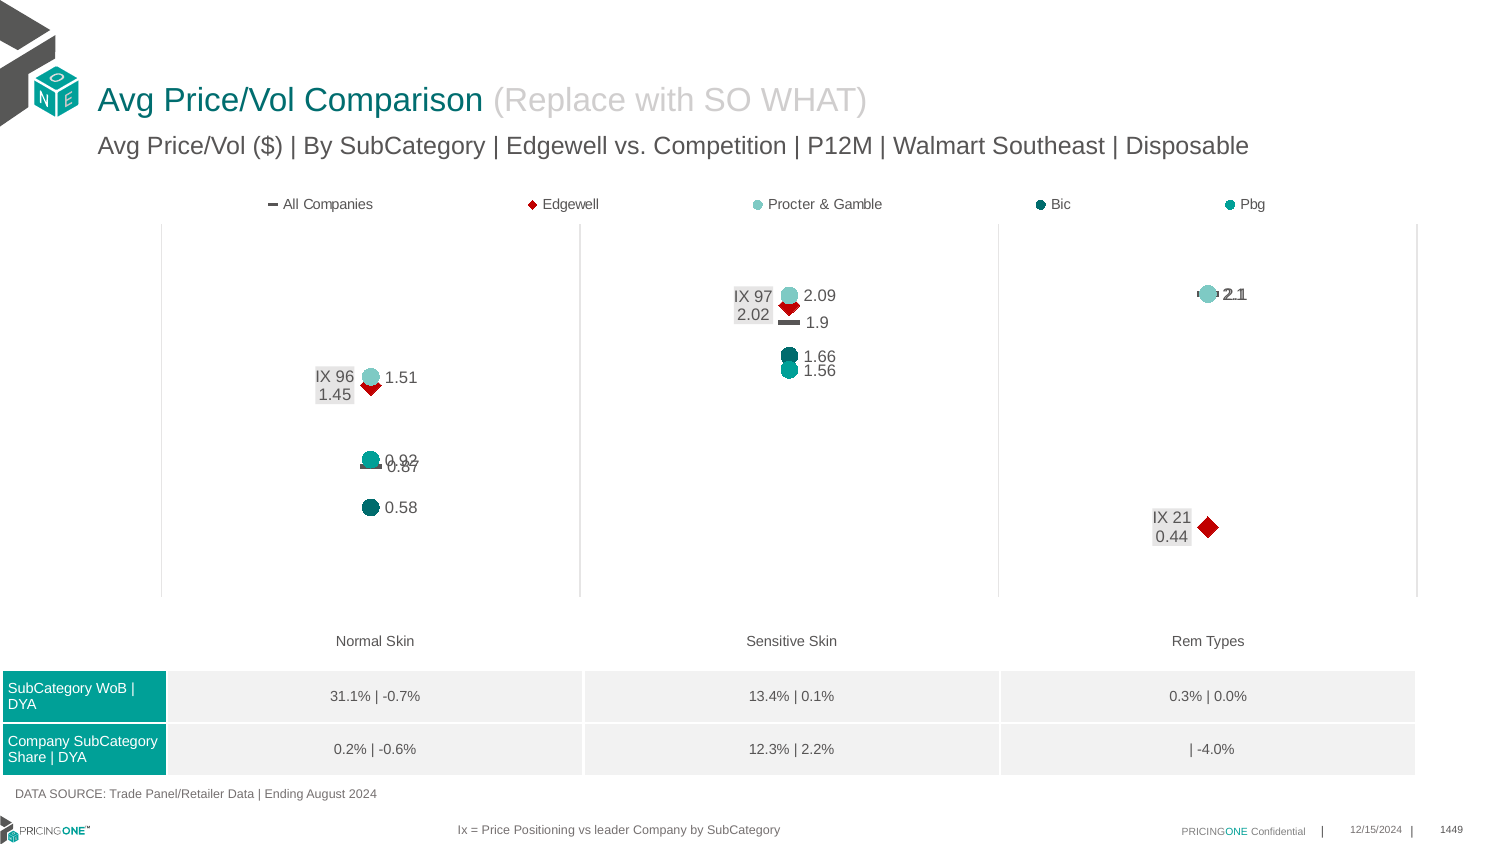

# Avg Price/Vol Comparison (Replace with SO WHAT)
Avg Price/Vol ($) | By SubCategory | Edgewell vs. Competition | P12M | Walmart Southeast | Disposable

### Chart

| Category | All Companies | Edgewell | Procter & Gamble | Bic | Pbg |
|---|---|---|---|---|---|
| IX 96 | 0.87 | 1.45 | 1.51 | 0.58 | 0.92 |
| IX 97 | 1.9 | 2.02 | 2.09 | 1.66 | 1.56 |
| IX 21 | 2.1 | 0.44 | 2.1 | None | None |
|  | Normal Skin | Sensitive Skin | Rem Types |
| --- | --- | --- | --- |
| SubCategory WoB | DYA | 31.1% | -0.7% | 13.4% | 0.1% | 0.3% | 0.0% |
| Company SubCategory Share | DYA | 0.2% | -0.6% | 12.3% | 2.2% | | -4.0% |
DATA SOURCE: Trade Panel/Retailer Data | Ending August 2024
Ix = Price Positioning vs leader Company by SubCategory
12/15/2024
1449